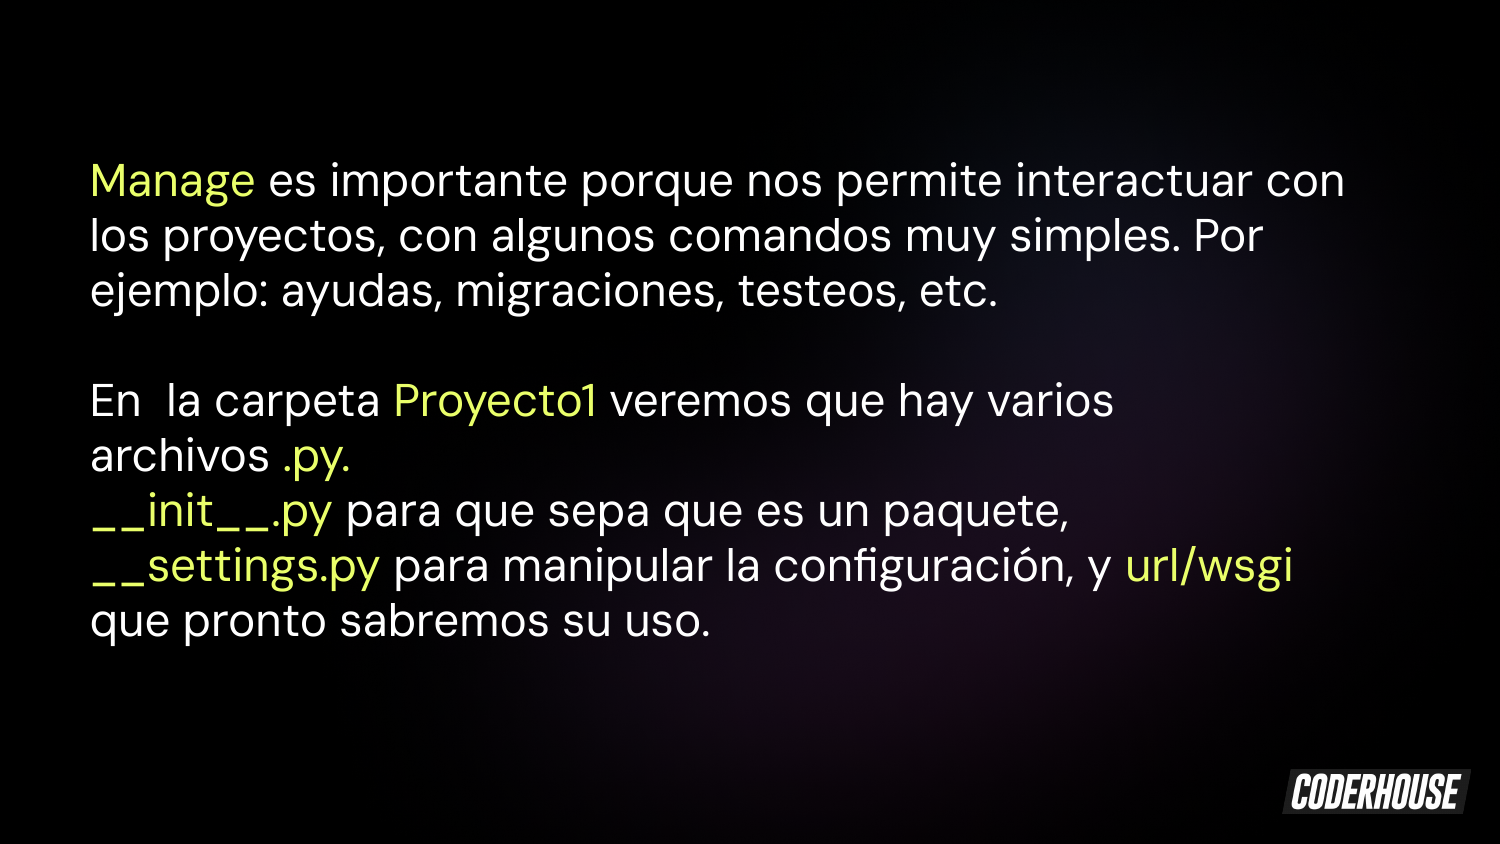

Manage es importante porque nos permite interactuar con los proyectos, con algunos comandos muy simples. Por ejemplo: ayudas, migraciones, testeos, etc.

En  la carpeta Proyecto1 veremos que hay varios archivos .py.
__init__.py para que sepa que es un paquete, __settings.py para manipular la configuración, y url/wsgi que pronto sabremos su uso.